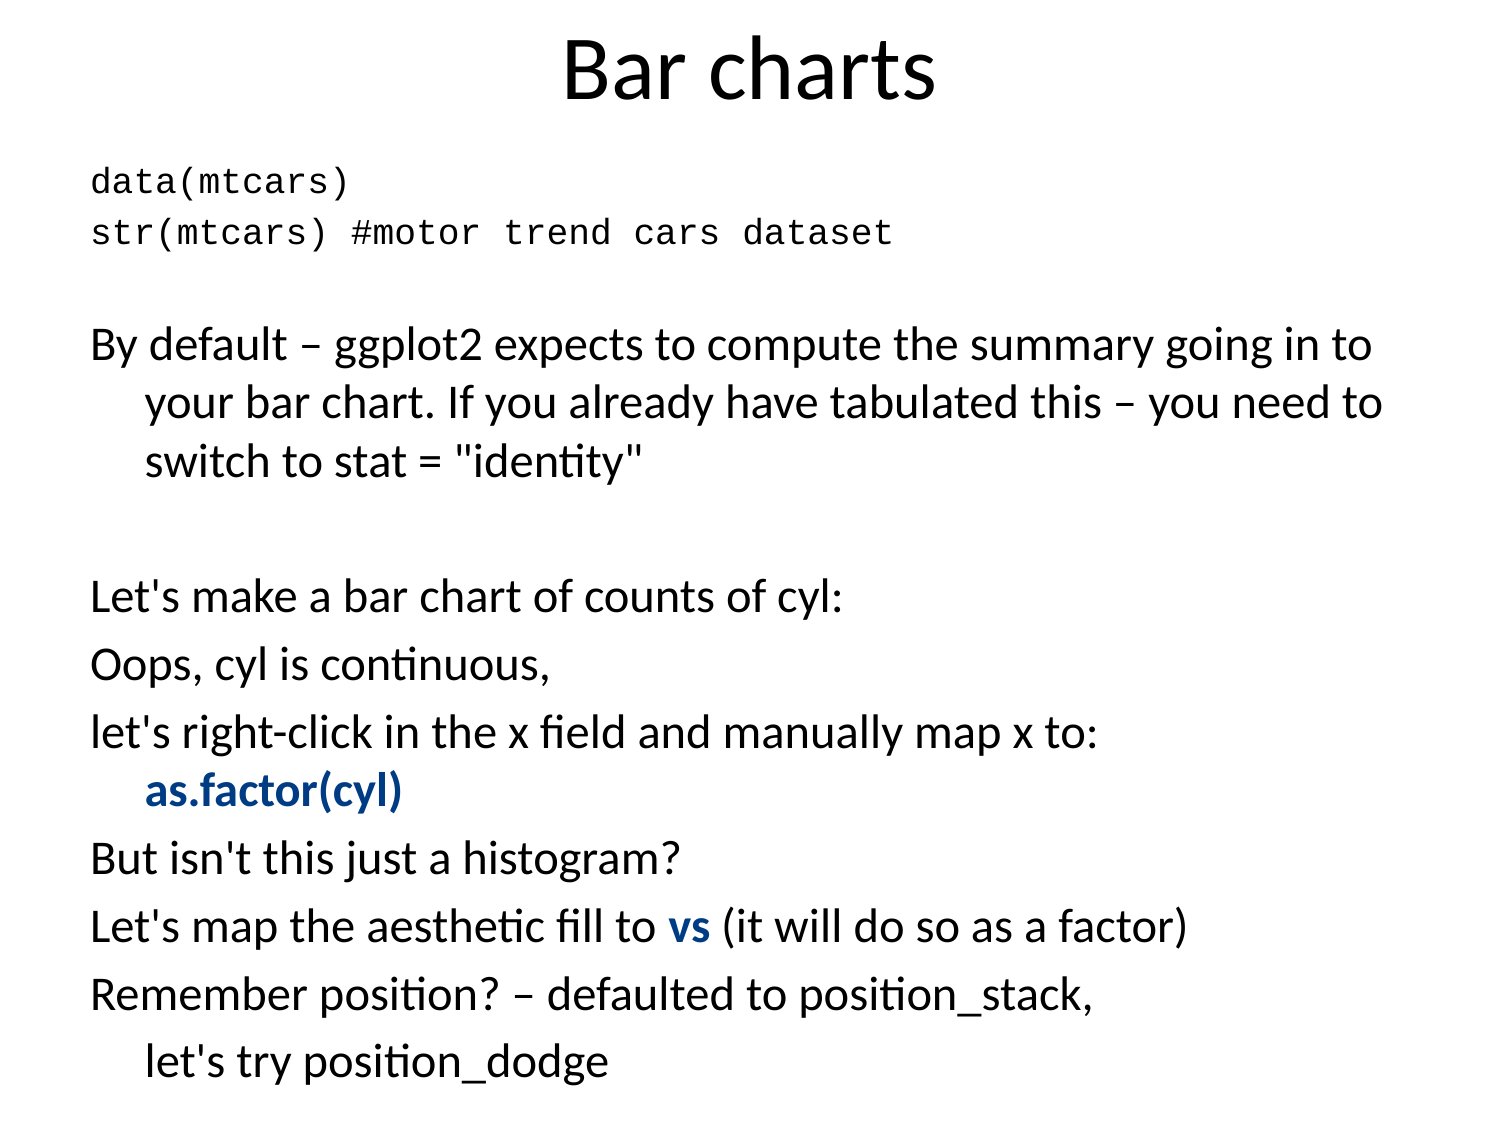

# Bar charts
data(mtcars)
str(mtcars) #motor trend cars dataset

By default – ggplot2 expects to compute the summary going in to your bar chart. If you already have tabulated this – you need to switch to stat = "identity"

Let's make a bar chart of counts of cyl:
Oops, cyl is continuous,
let's right-click in the x field and manually map x to: 	as.factor(cyl)
But isn't this just a histogram?
Let's map the aesthetic fill to vs (it will do so as a factor)
Remember position? – defaulted to position_stack,
	let's try position_dodge